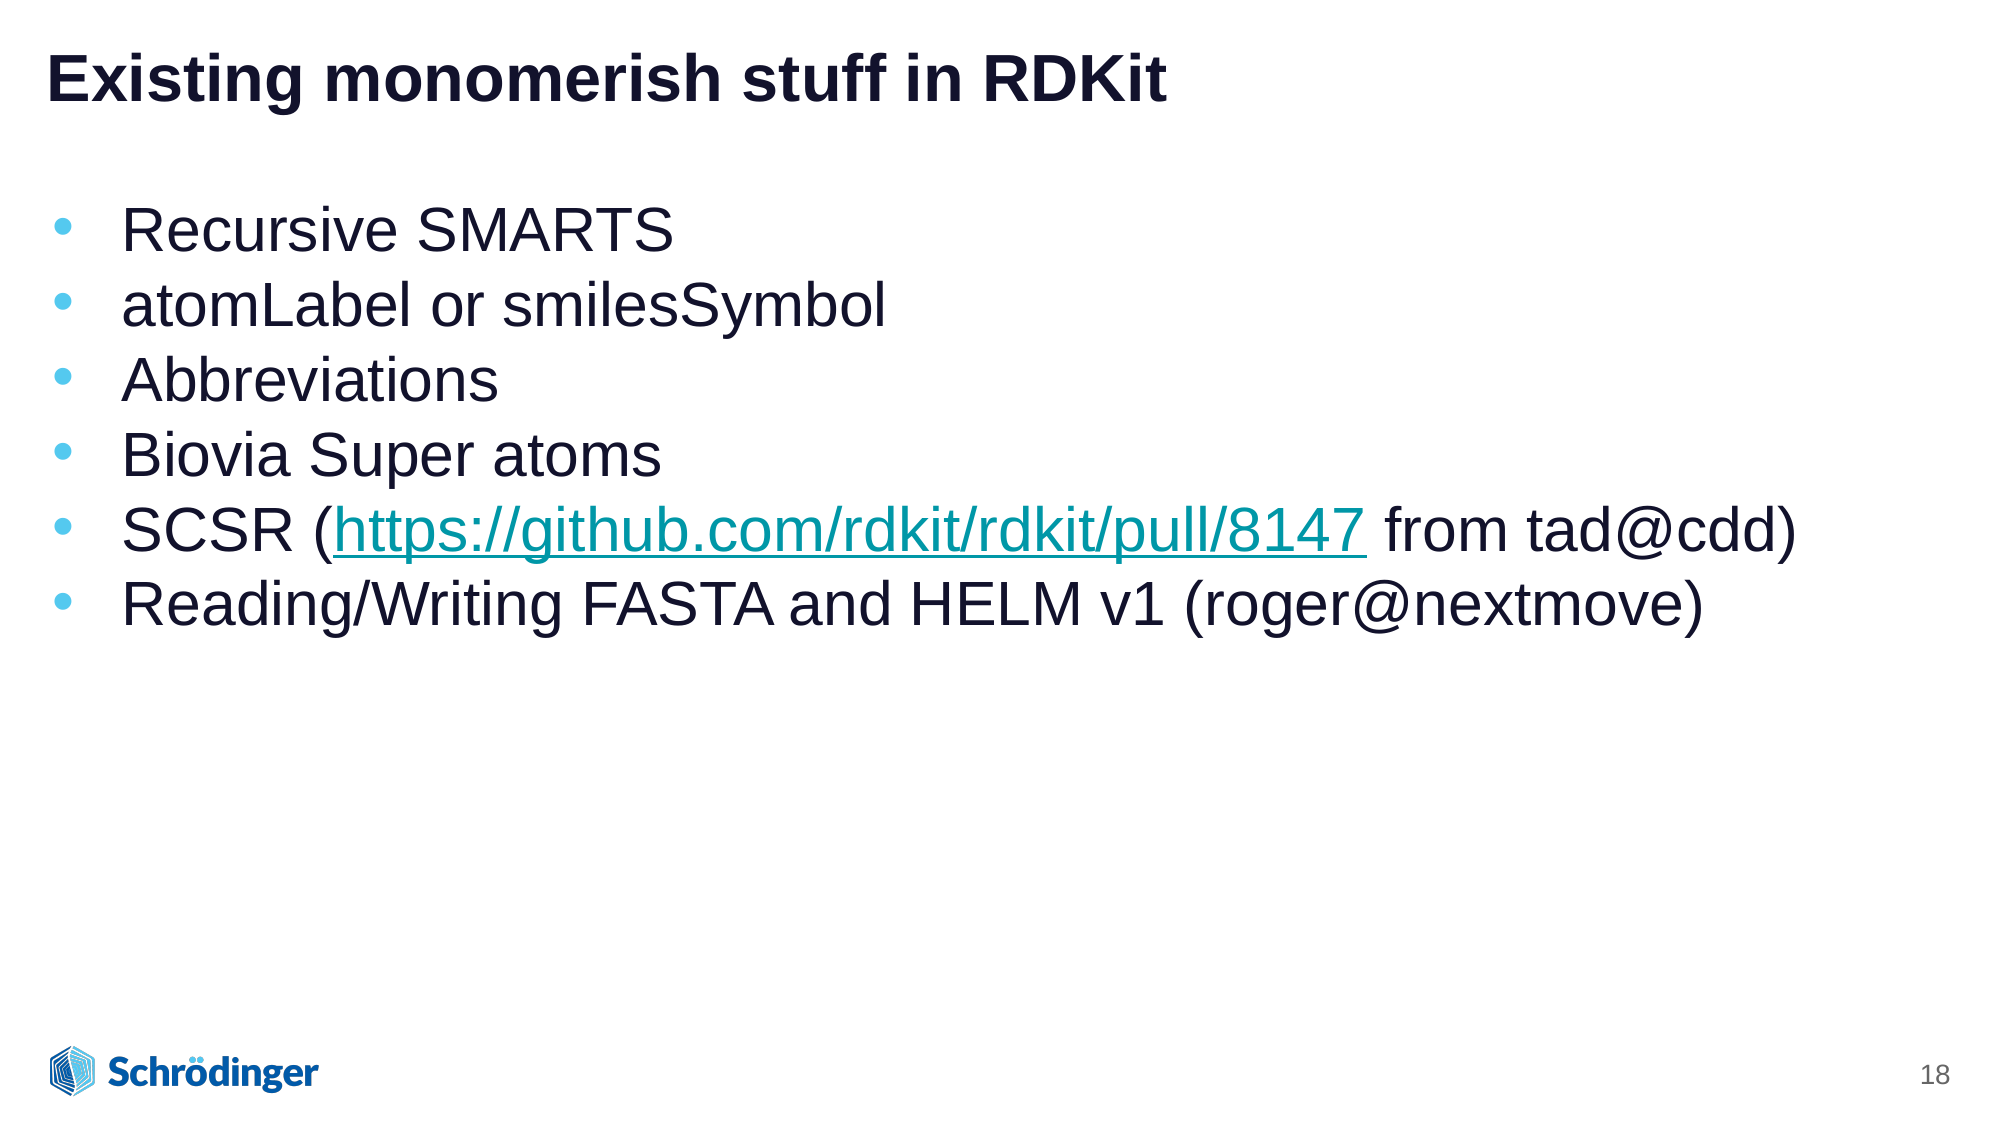

# Existing monomerish stuff in RDKit
Recursive SMARTS
atomLabel or smilesSymbol
Abbreviations
Biovia Super atoms
SCSR (https://github.com/rdkit/rdkit/pull/8147 from tad@cdd)
Reading/Writing FASTA and HELM v1 (roger@nextmove)